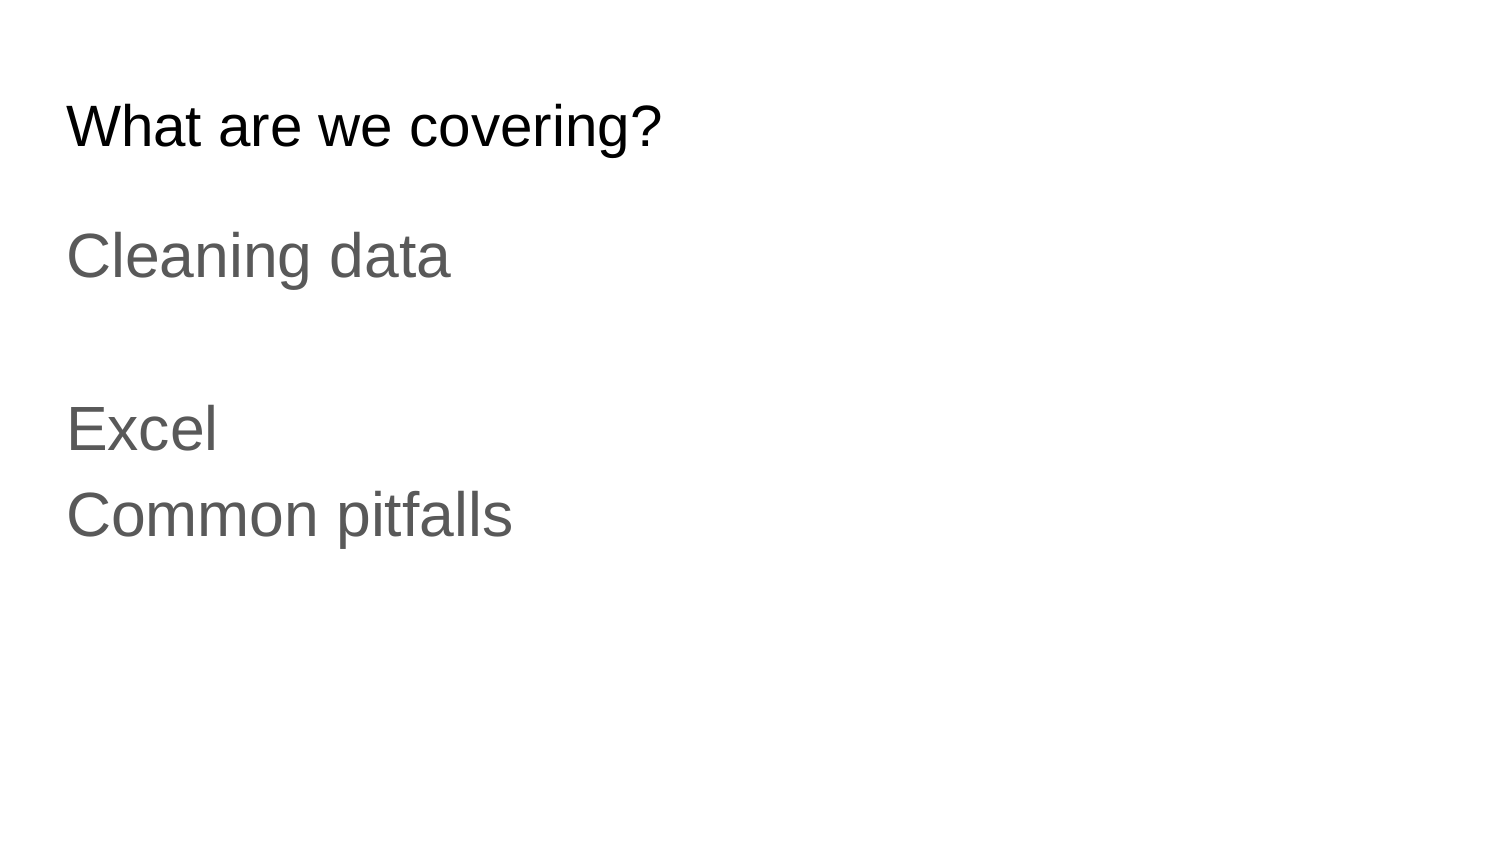

# What are we covering?
Cleaning data

Excel
Common pitfalls